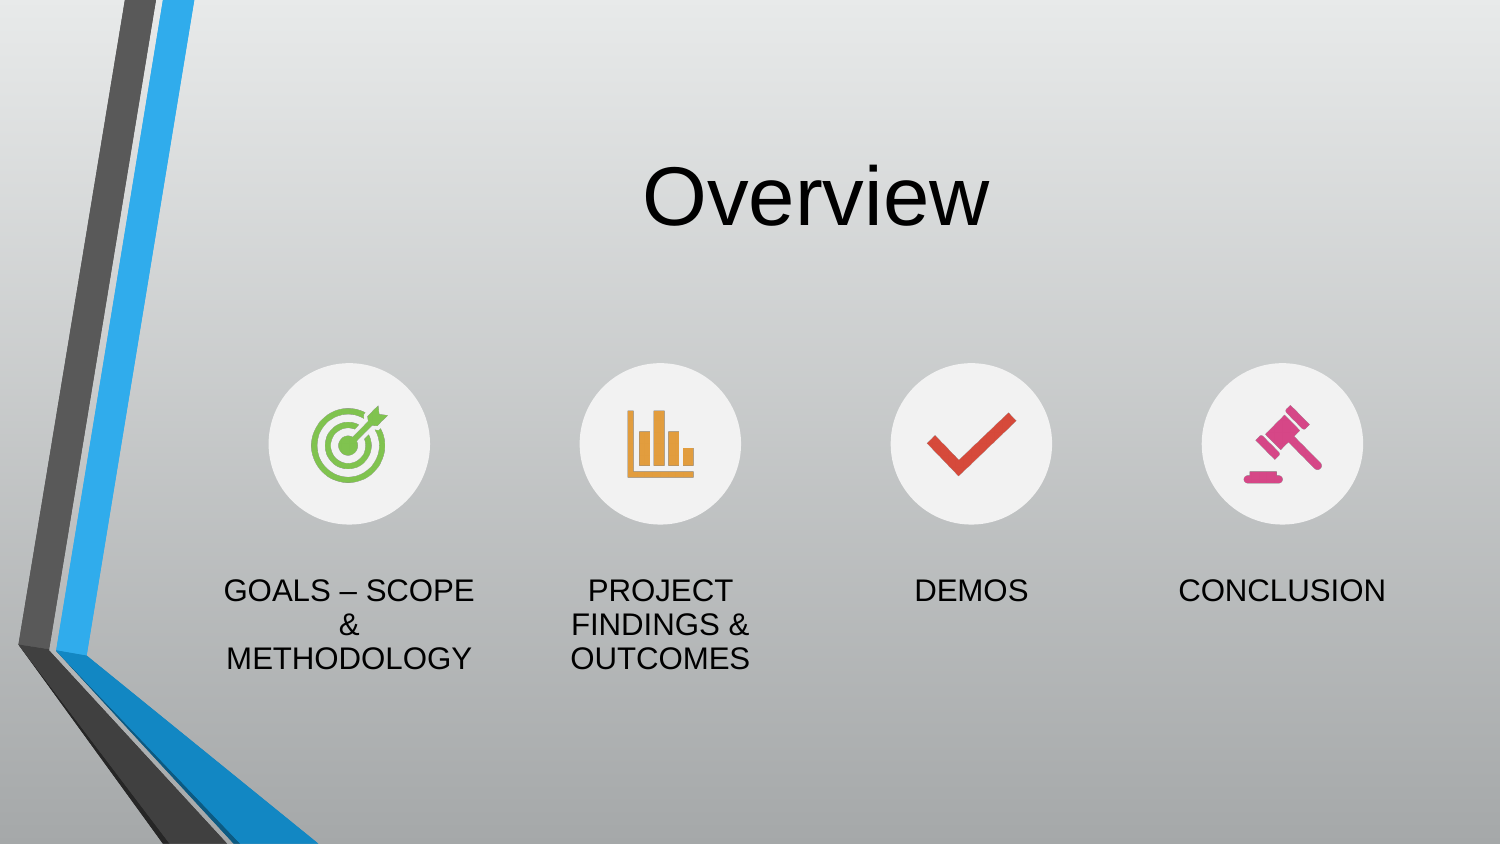

# Overview
Goals – Scope & Methodology
Project Findings & Outcomes
Demos
Conclusion